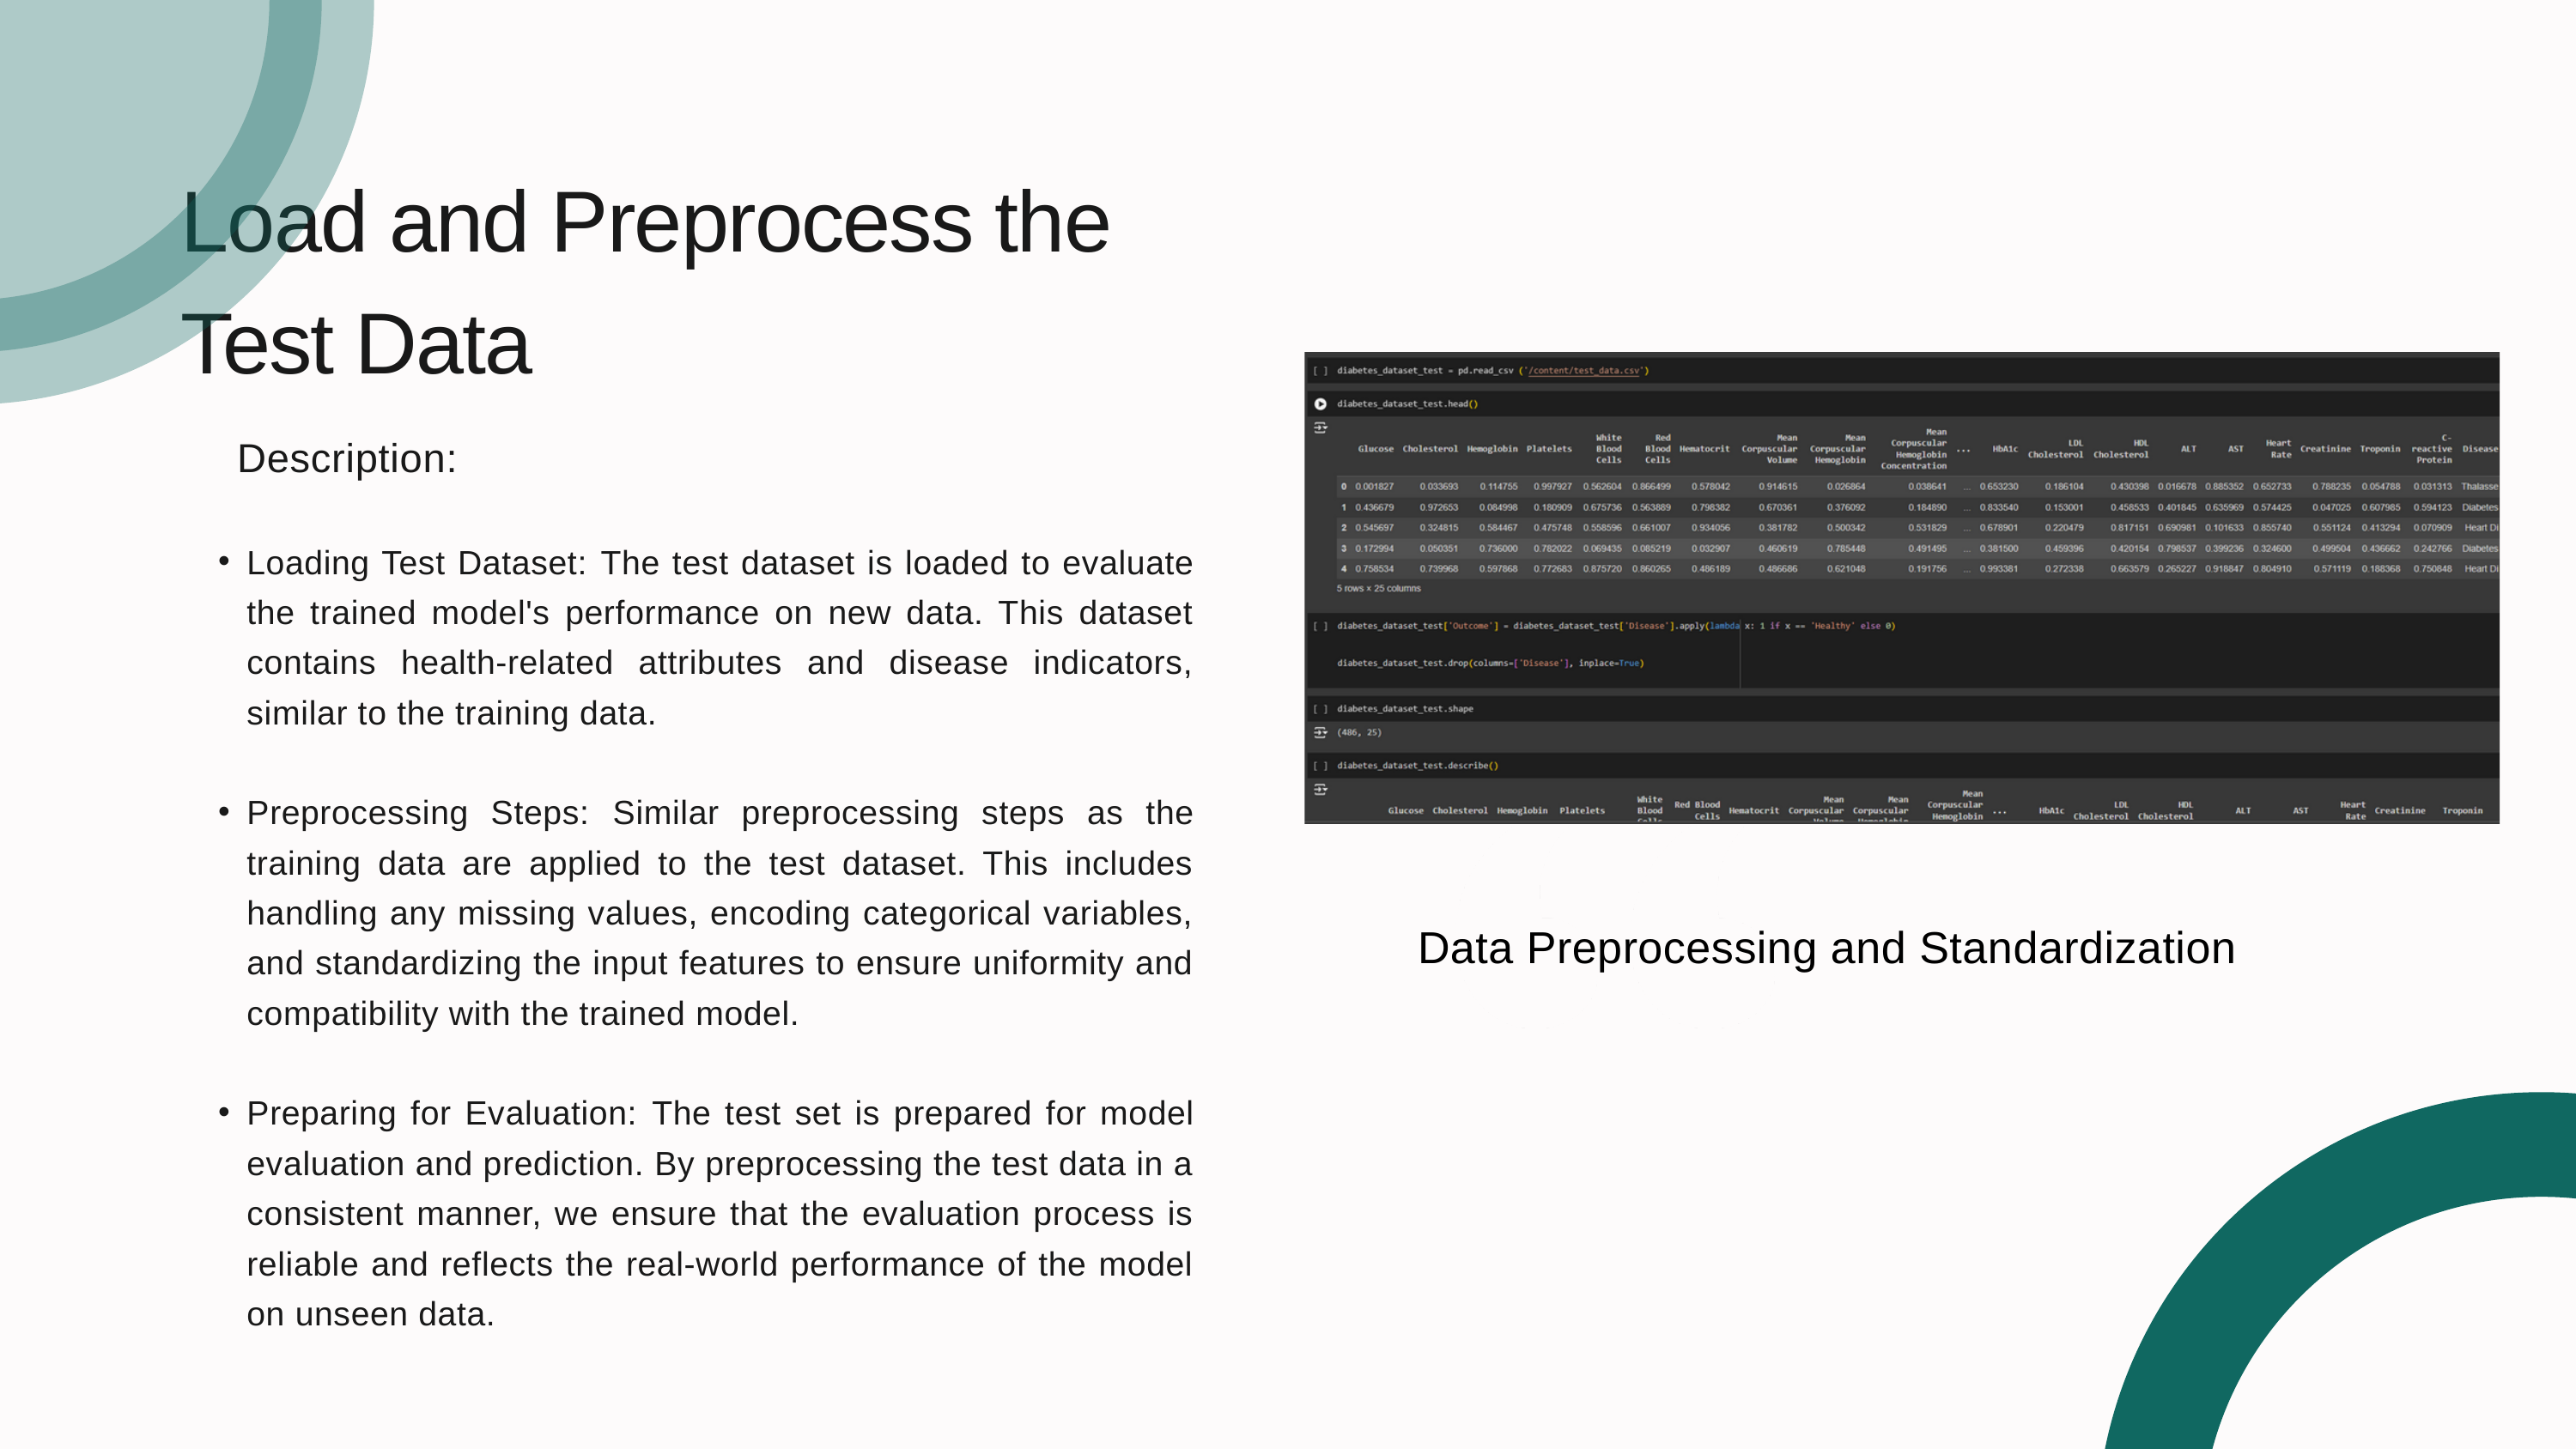

Load and Preprocess the Test Data

    Description:

Loading Test Dataset: The test dataset is loaded to evaluate the trained model's performance on new data. This dataset contains health-related attributes and disease indicators, similar to the training data.

Preprocessing Steps: Similar preprocessing steps as the training data are applied to the test dataset. This includes handling any missing values, encoding categorical variables, and standardizing the input features to ensure uniformity and compatibility with the trained model.

Preparing for Evaluation: The test set is prepared for model evaluation and prediction. By preprocessing the test data in a consistent manner, we ensure that the evaluation process is reliable and reflects the real-world performance of the model on unseen data.

Data Preprocessing and Standardization